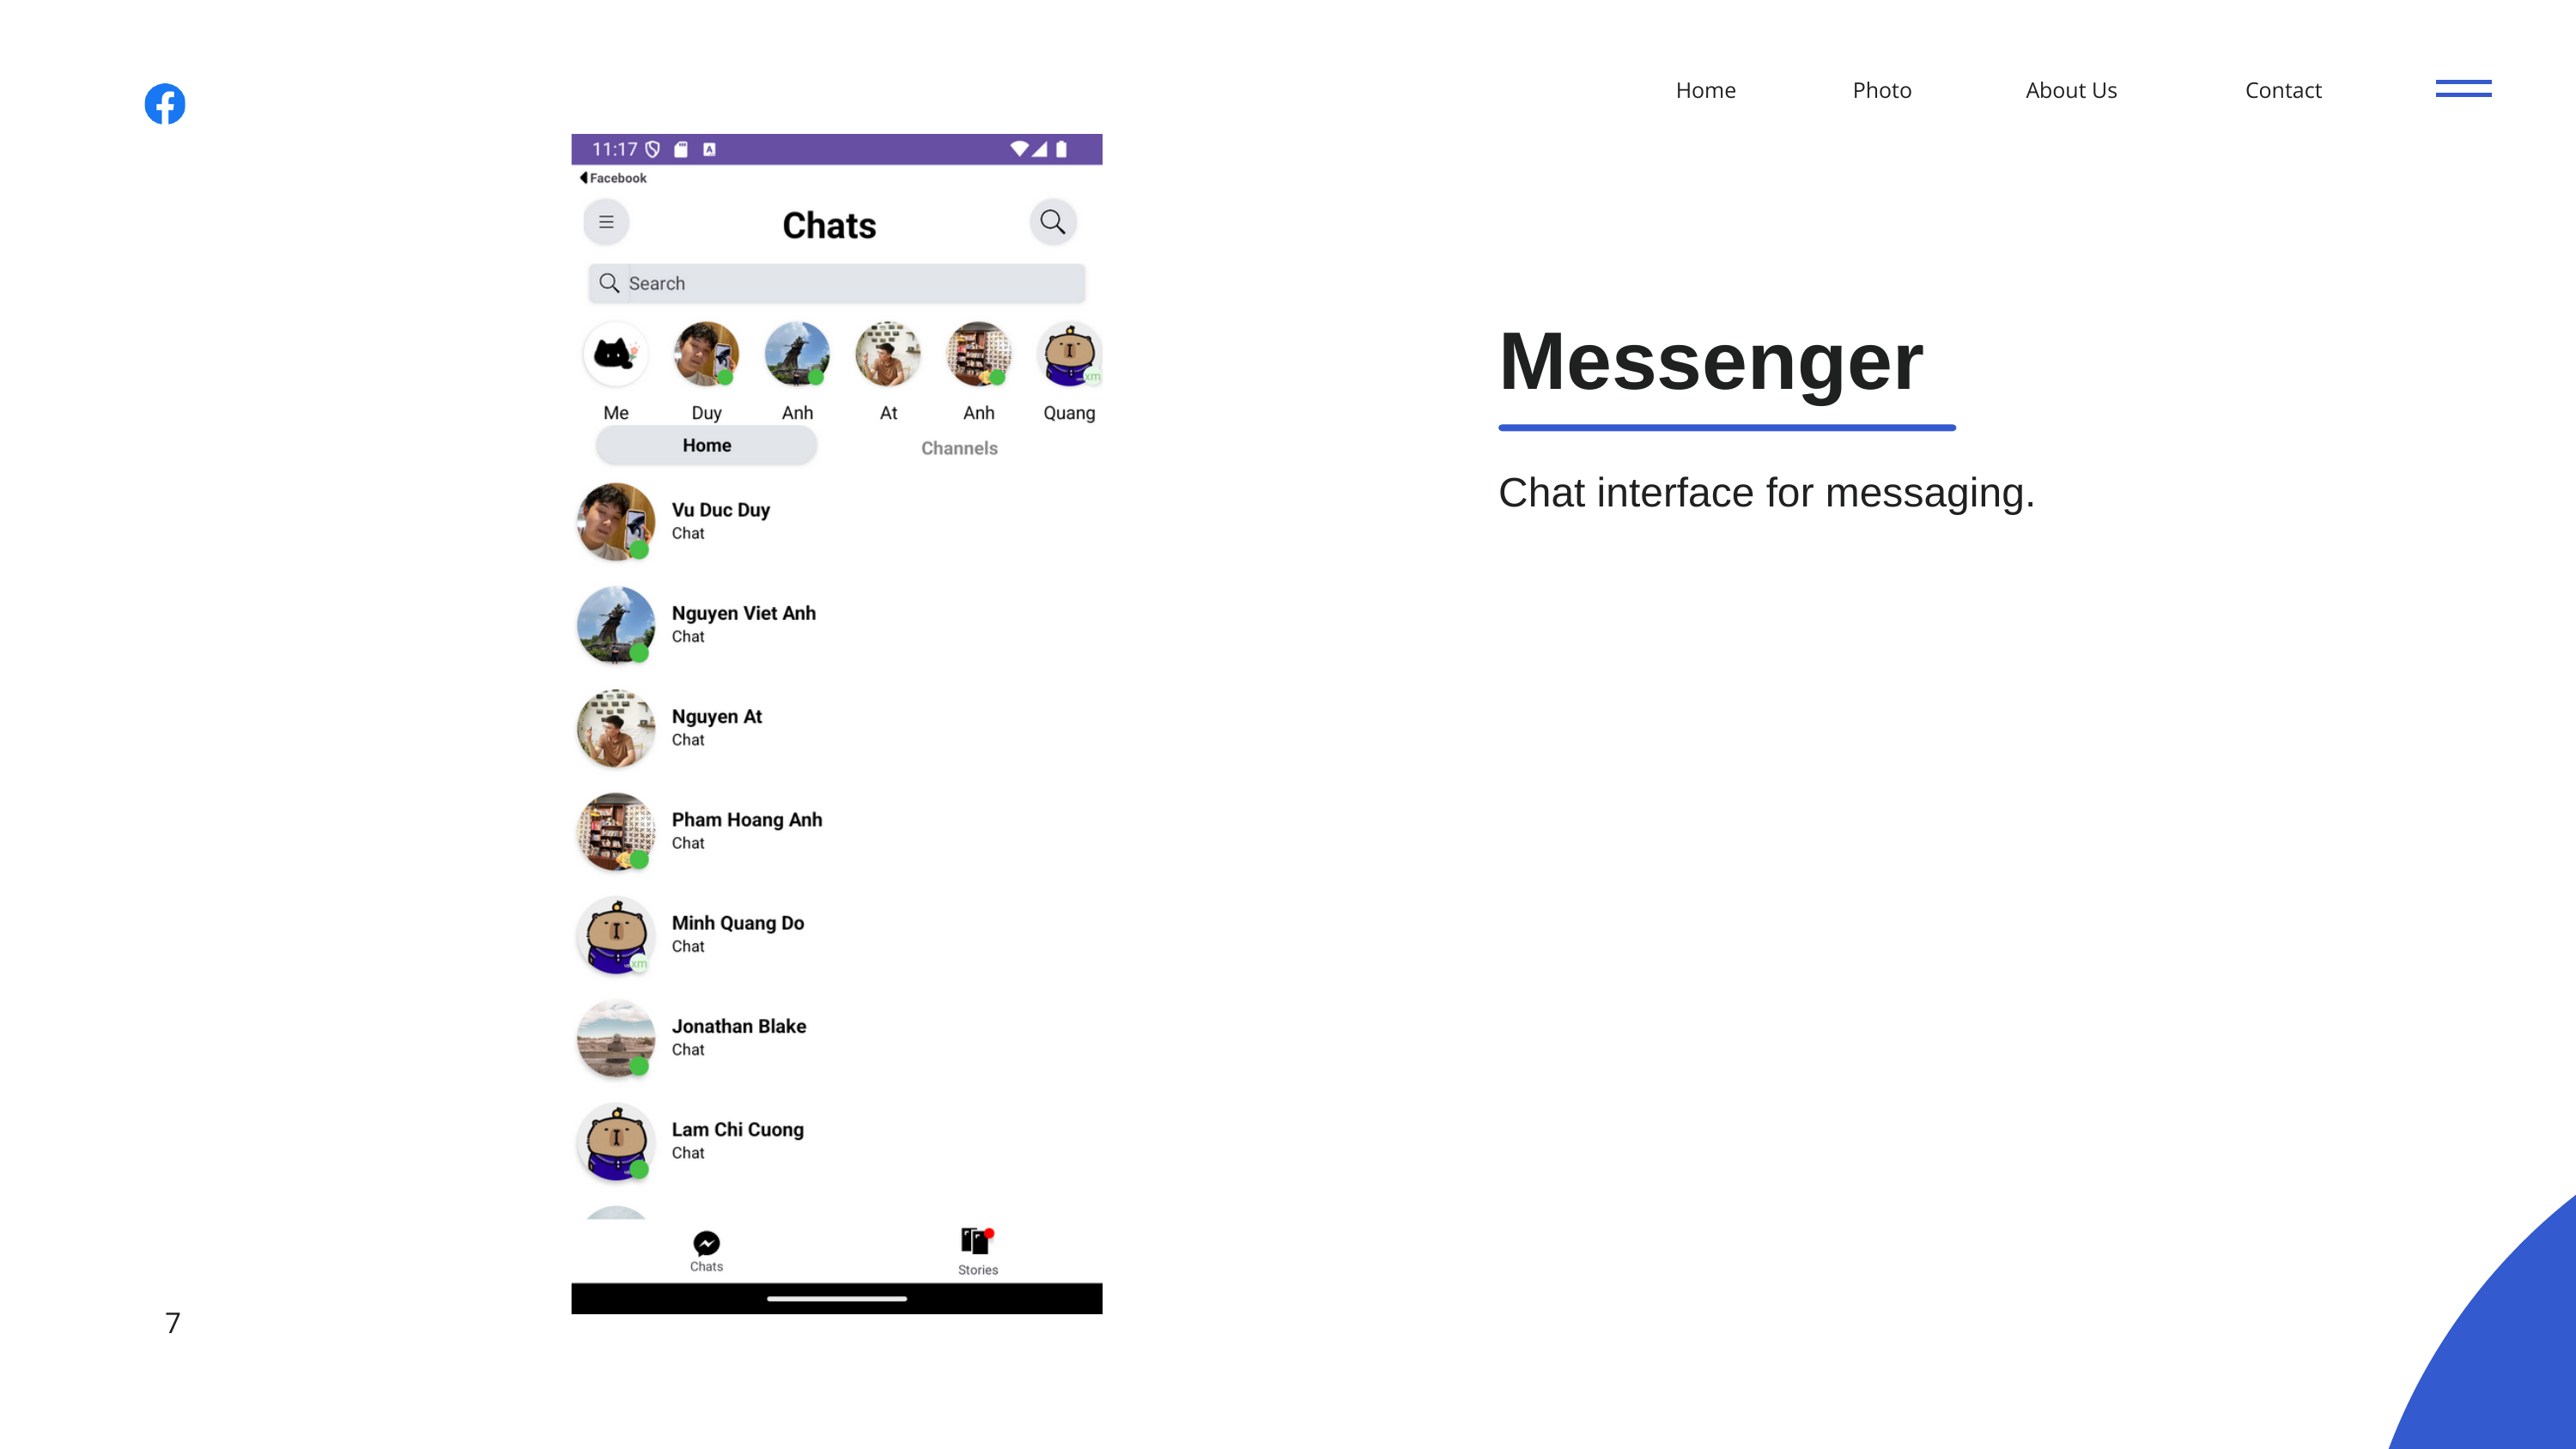

Home
Photo
About Us
Contact

Messenger

Chat interface for messaging.

4
7